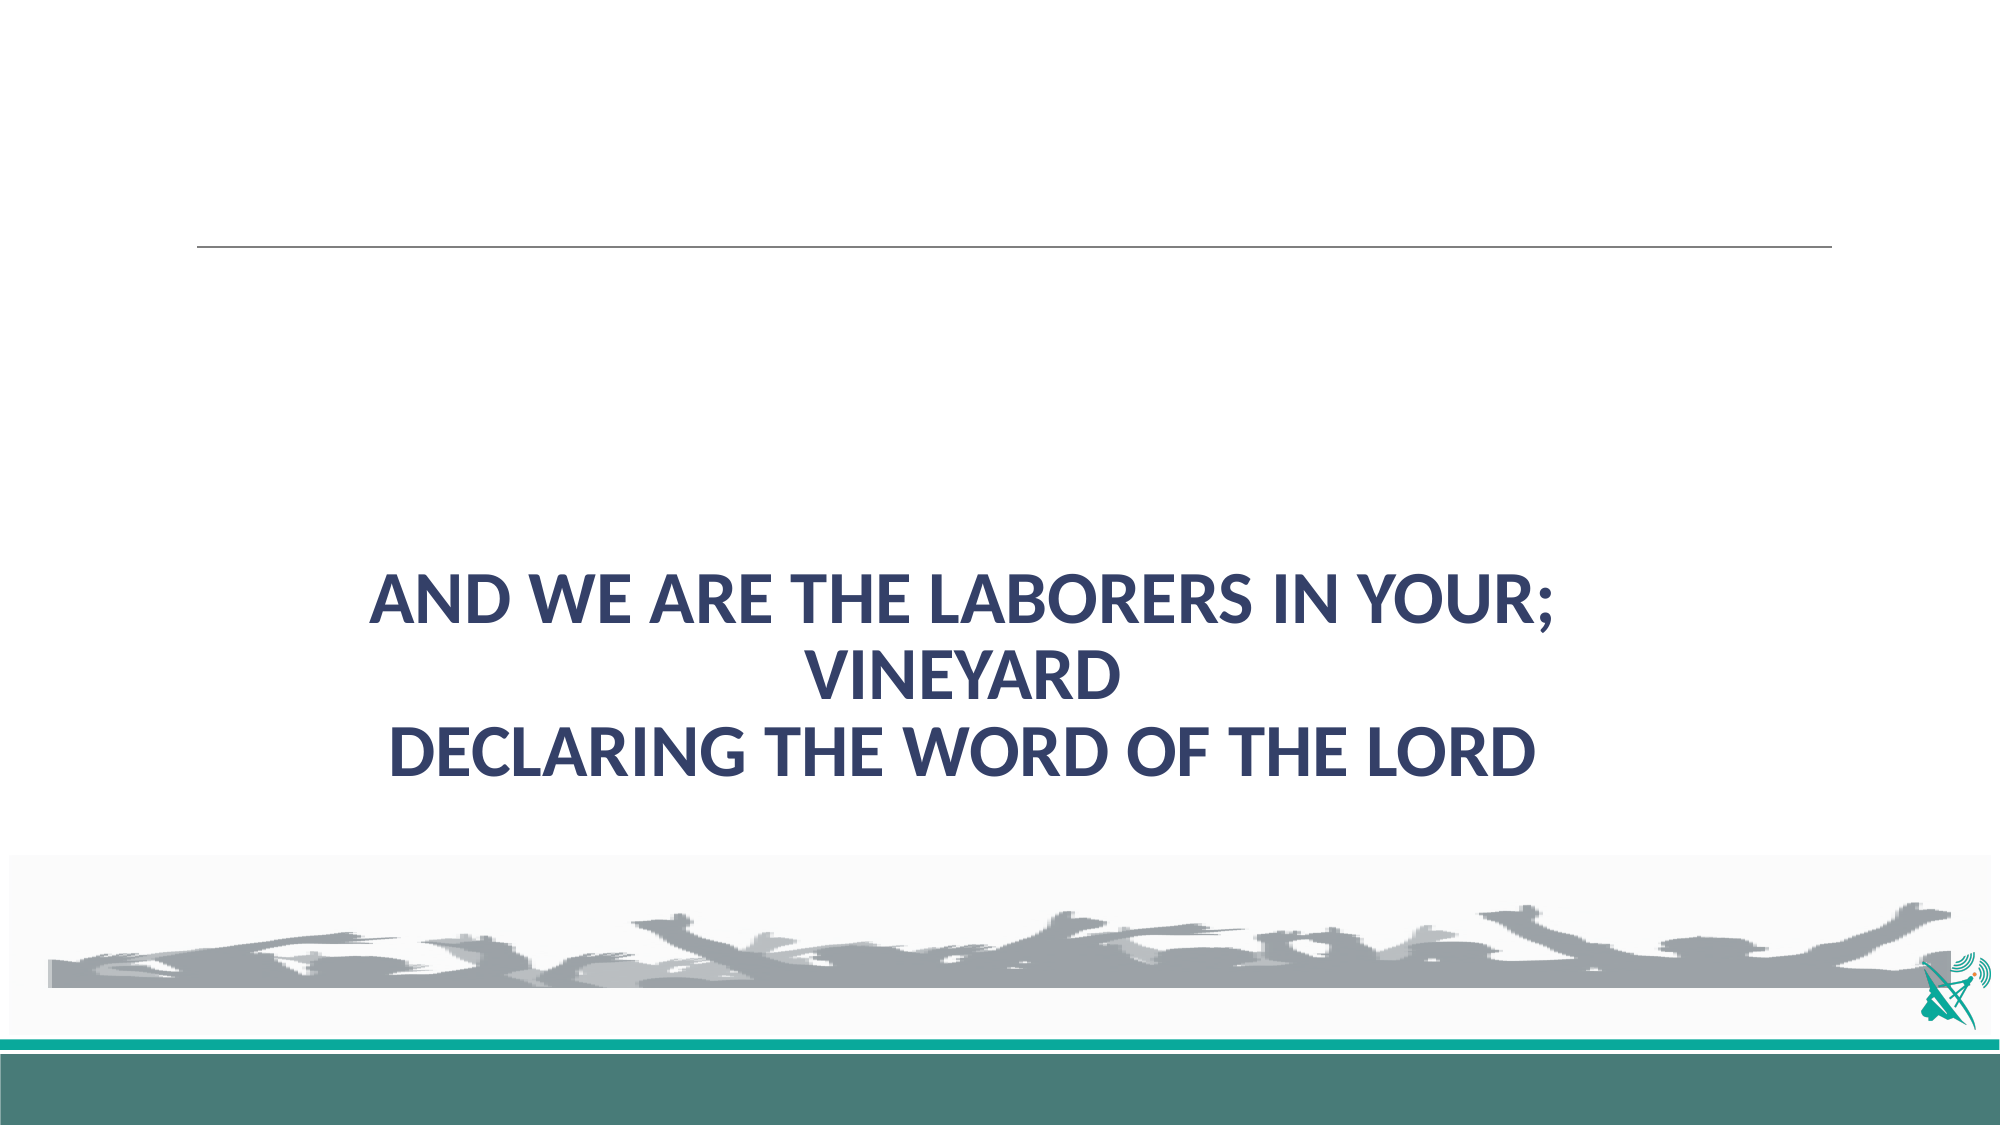

# AND WE ARE THE LABORERS IN YOUR; VINEYARD DECLARING THE WORD OF THE LORD